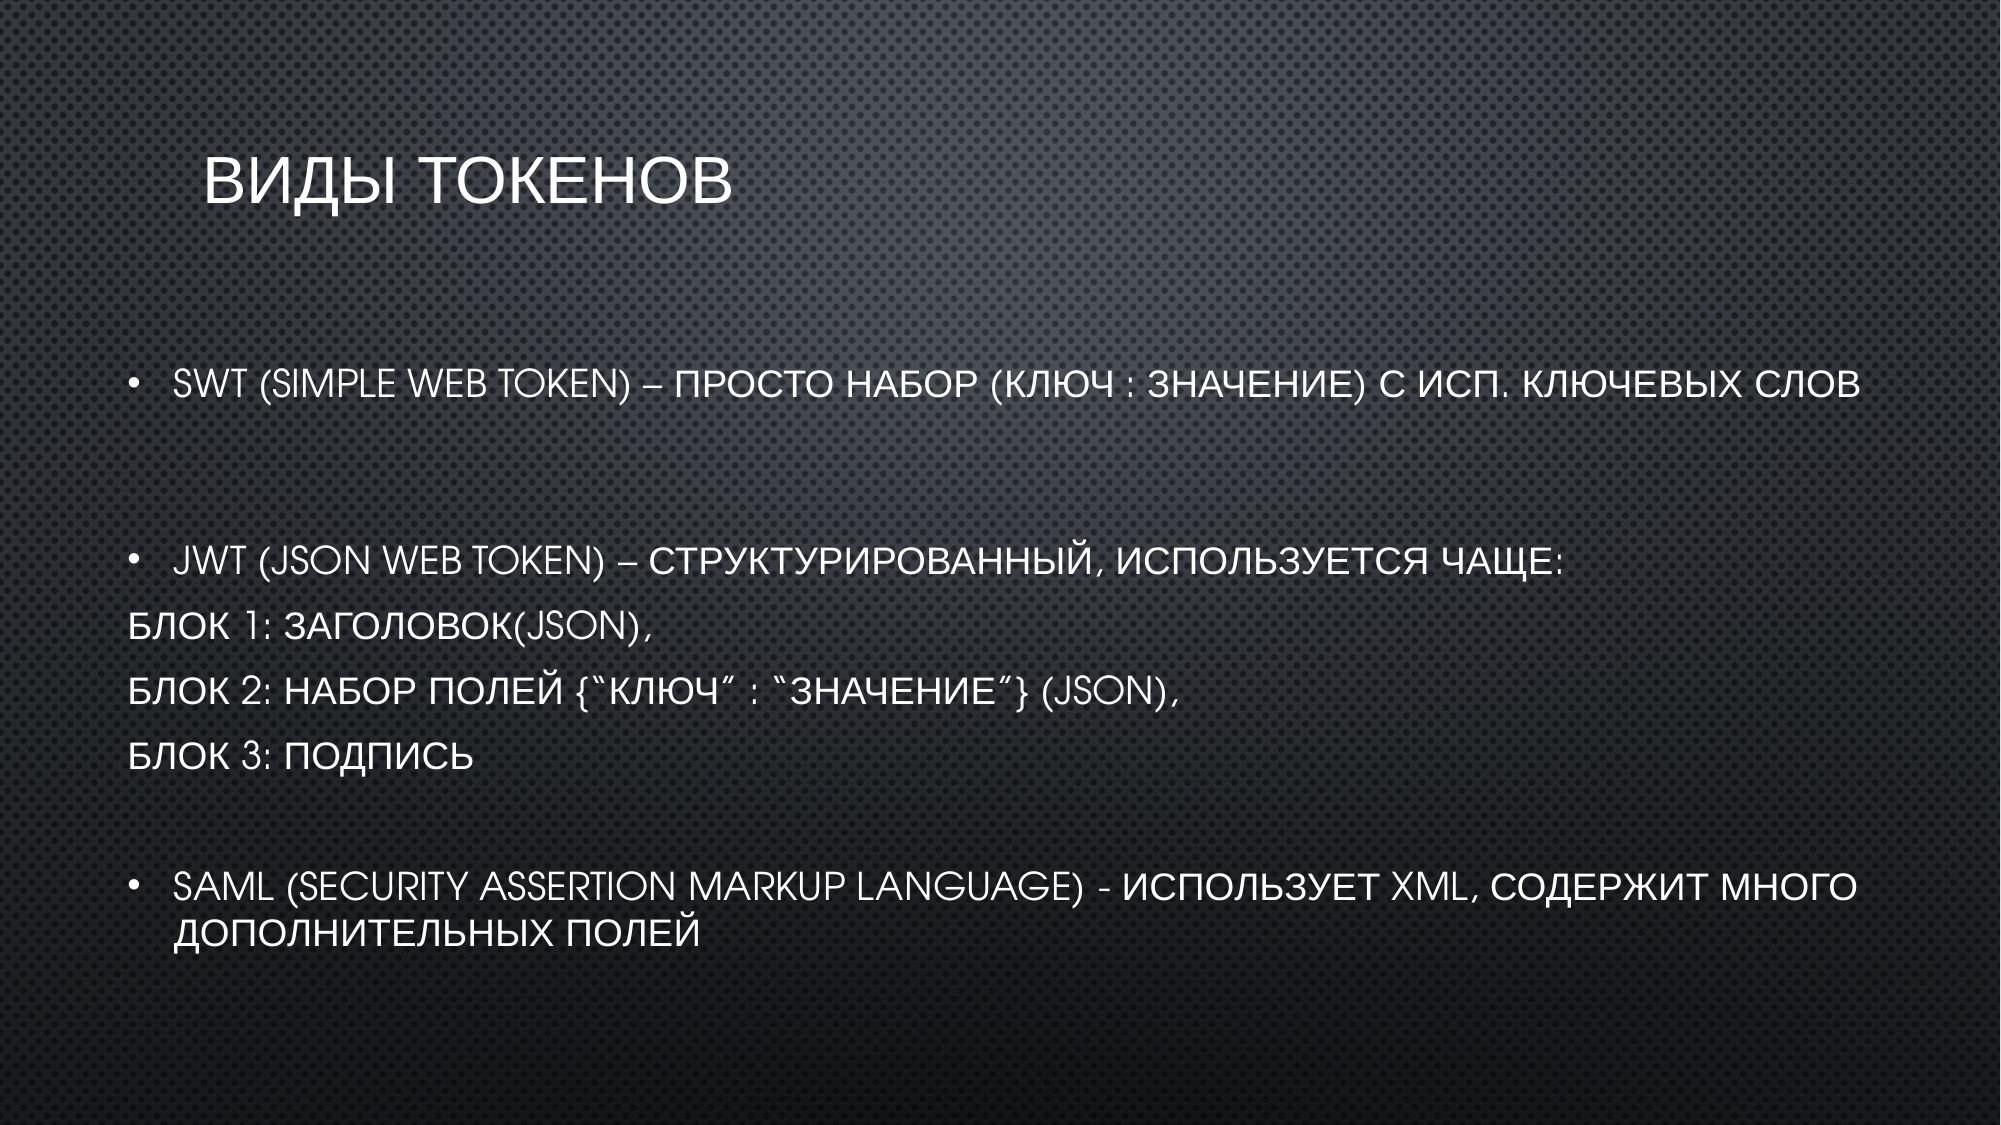

# Виды токенов
SWT (SIMPLE WEB TOKEN) – просто набор (ключ : значение) с исп. ключевых слов

JWT (JSON WEB TOKEN) – структурированный, используется чаще:
блок 1: заголовок(JSON),
блок 2: набор полей {“ключ” : “значение”} (JSON),
блок 3: подпись

SAML (SECURITY ASSERTION MARKUP LANGUAGE) - использует XML, содержит много дополнительных полей